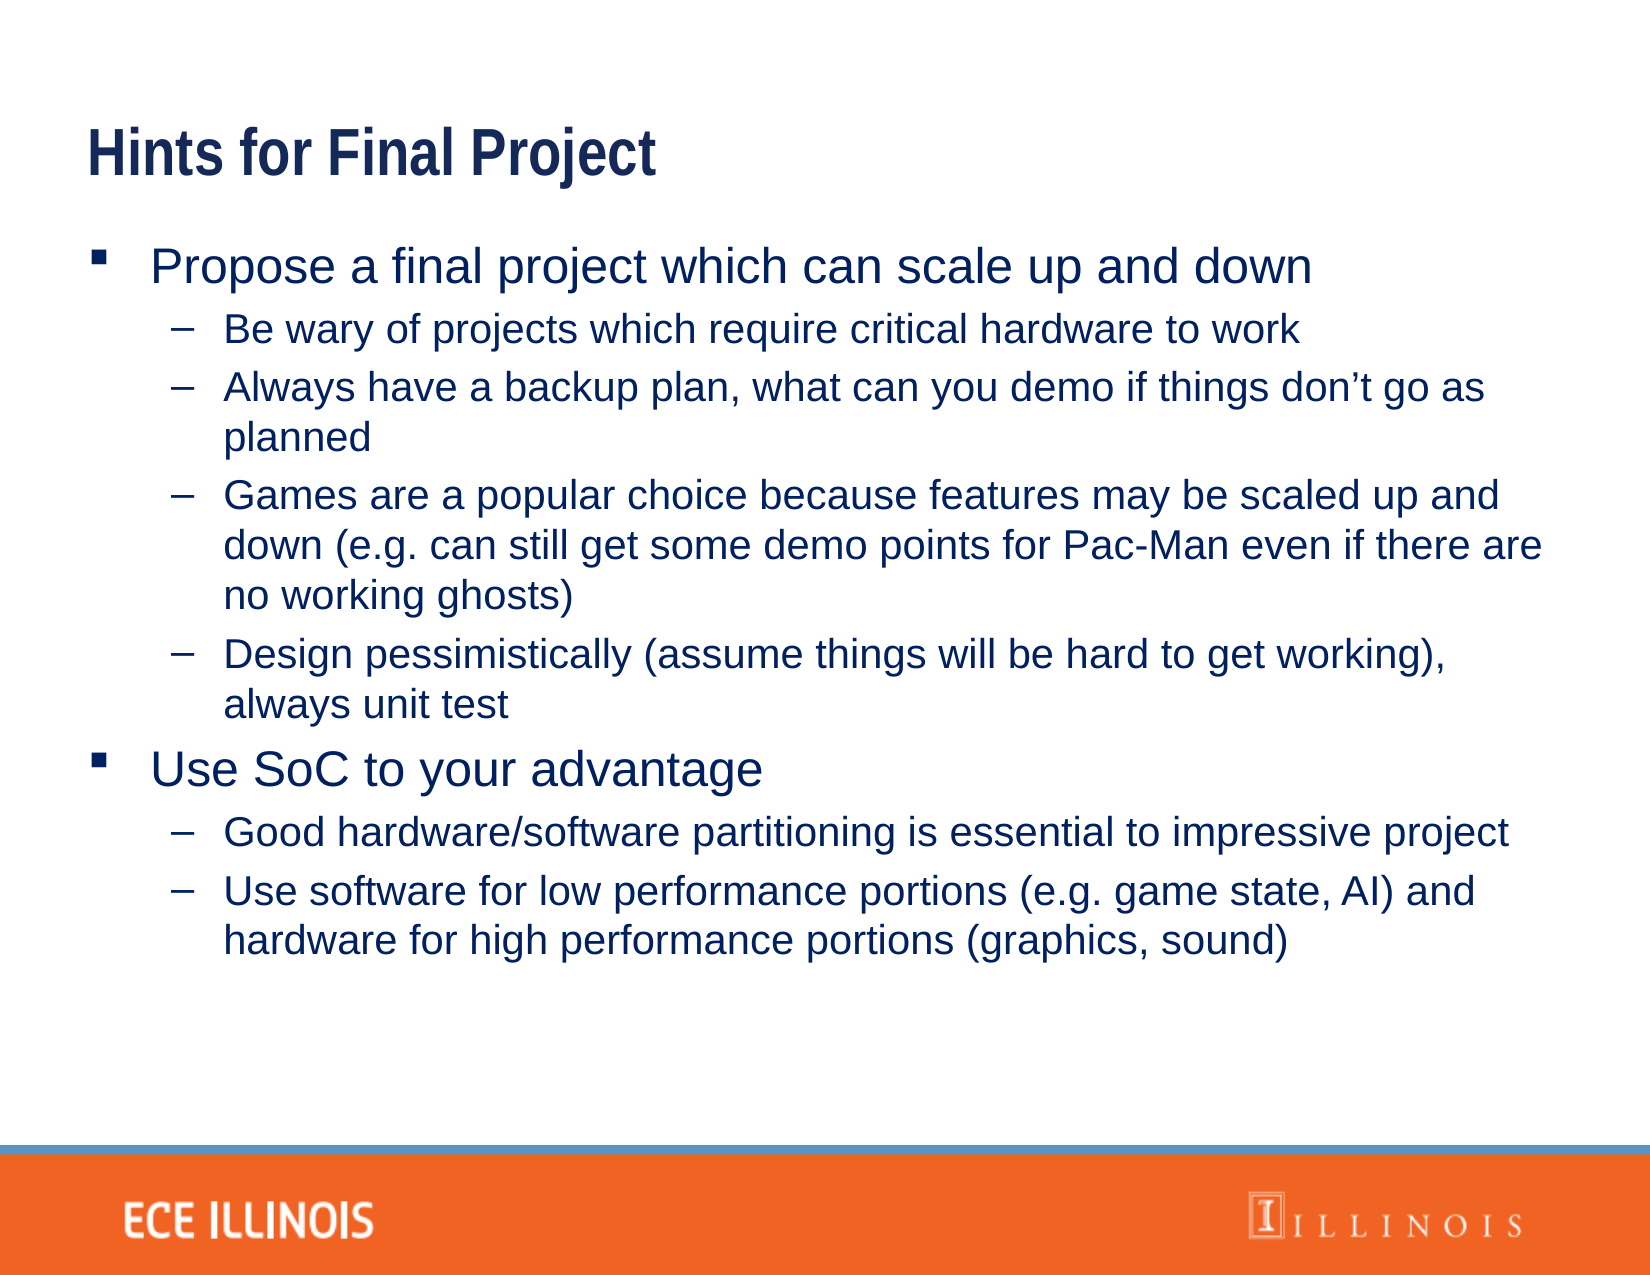

Hints for Final Project
Propose a final project which can scale up and down
Be wary of projects which require critical hardware to work
Always have a backup plan, what can you demo if things don’t go as planned
Games are a popular choice because features may be scaled up and down (e.g. can still get some demo points for Pac-Man even if there are no working ghosts)
Design pessimistically (assume things will be hard to get working), always unit test
Use SoC to your advantage
Good hardware/software partitioning is essential to impressive project
Use software for low performance portions (e.g. game state, AI) and hardware for high performance portions (graphics, sound)